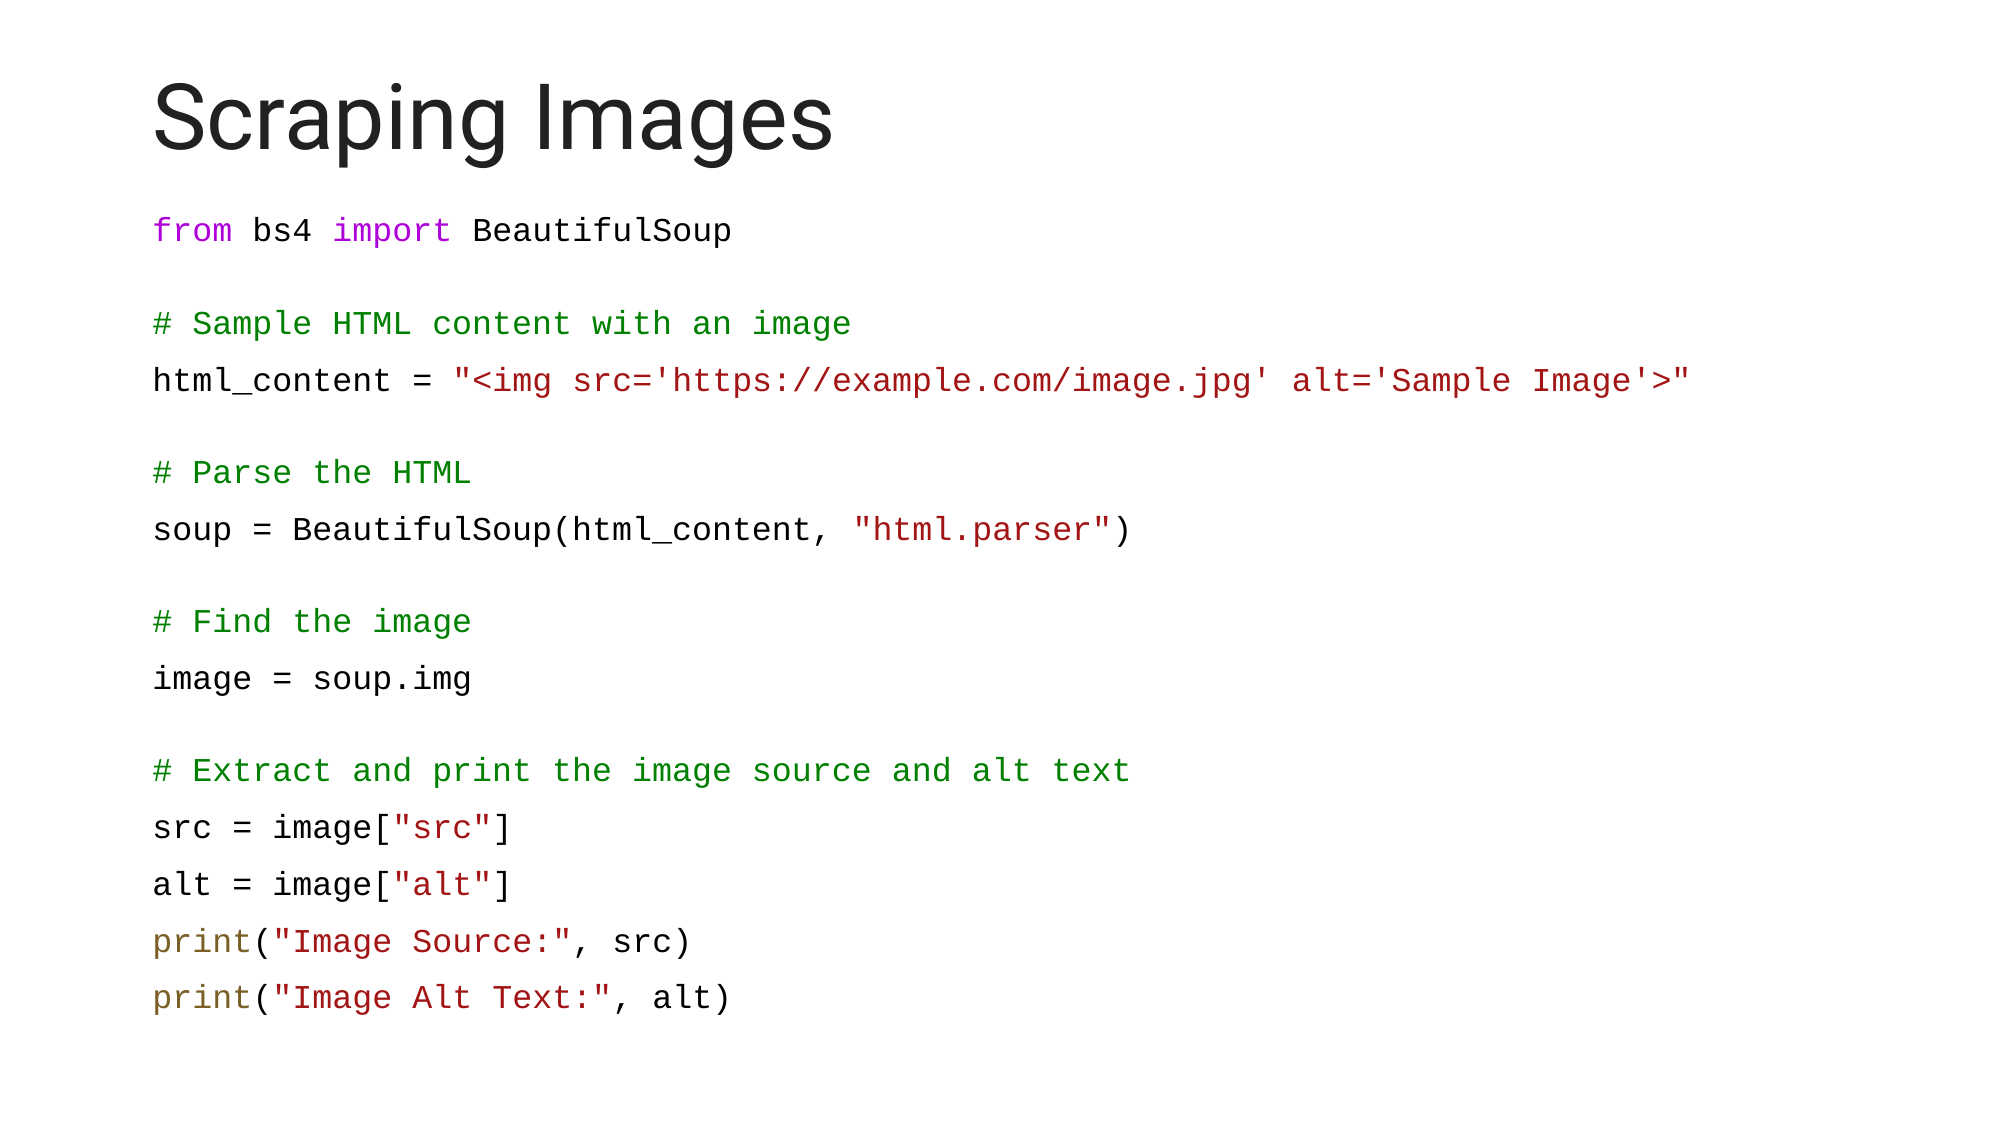

# Scraping Images
from bs4 import BeautifulSoup
# Sample HTML content with an image
html_content = "<img src='https://example.com/image.jpg' alt='Sample Image'>"
# Parse the HTML
soup = BeautifulSoup(html_content, "html.parser")
# Find the image
image = soup.img
# Extract and print the image source and alt text
src = image["src"]
alt = image["alt"]
print("Image Source:", src)
print("Image Alt Text:", alt)